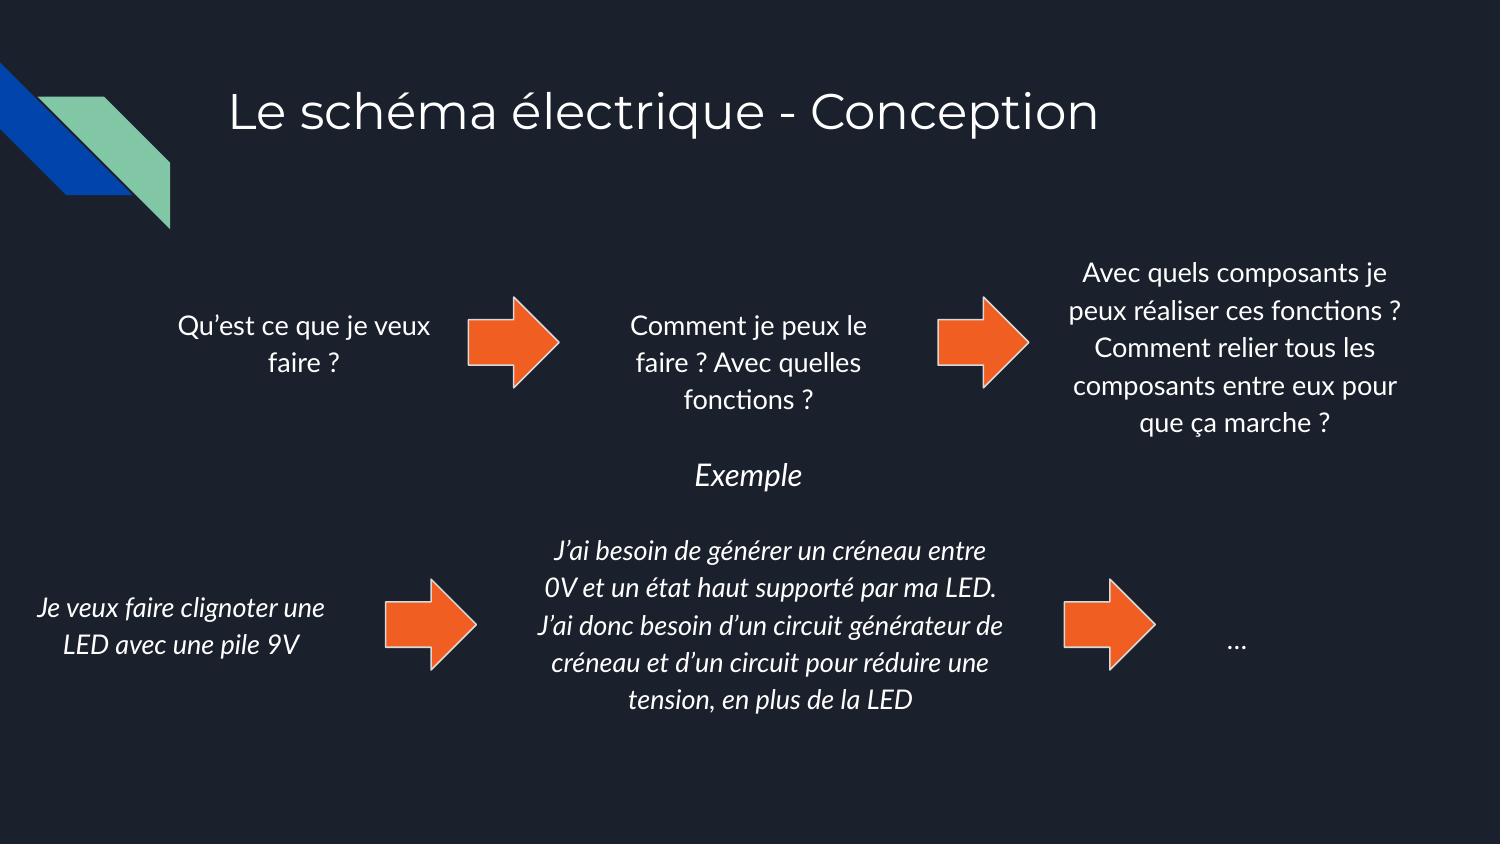

# Le schéma électrique - Conception
Avec quels composants je peux réaliser ces fonctions ? Comment relier tous les composants entre eux pour que ça marche ?
Qu’est ce que je veux faire ?
Comment je peux le faire ? Avec quelles fonctions ?

Exemple
J’ai besoin de générer un créneau entre 0V et un état haut supporté par ma LED. J’ai donc besoin d’un circuit générateur de créneau et d’un circuit pour réduire une tension, en plus de la LED
Je veux faire clignoter une LED avec une pile 9V

…